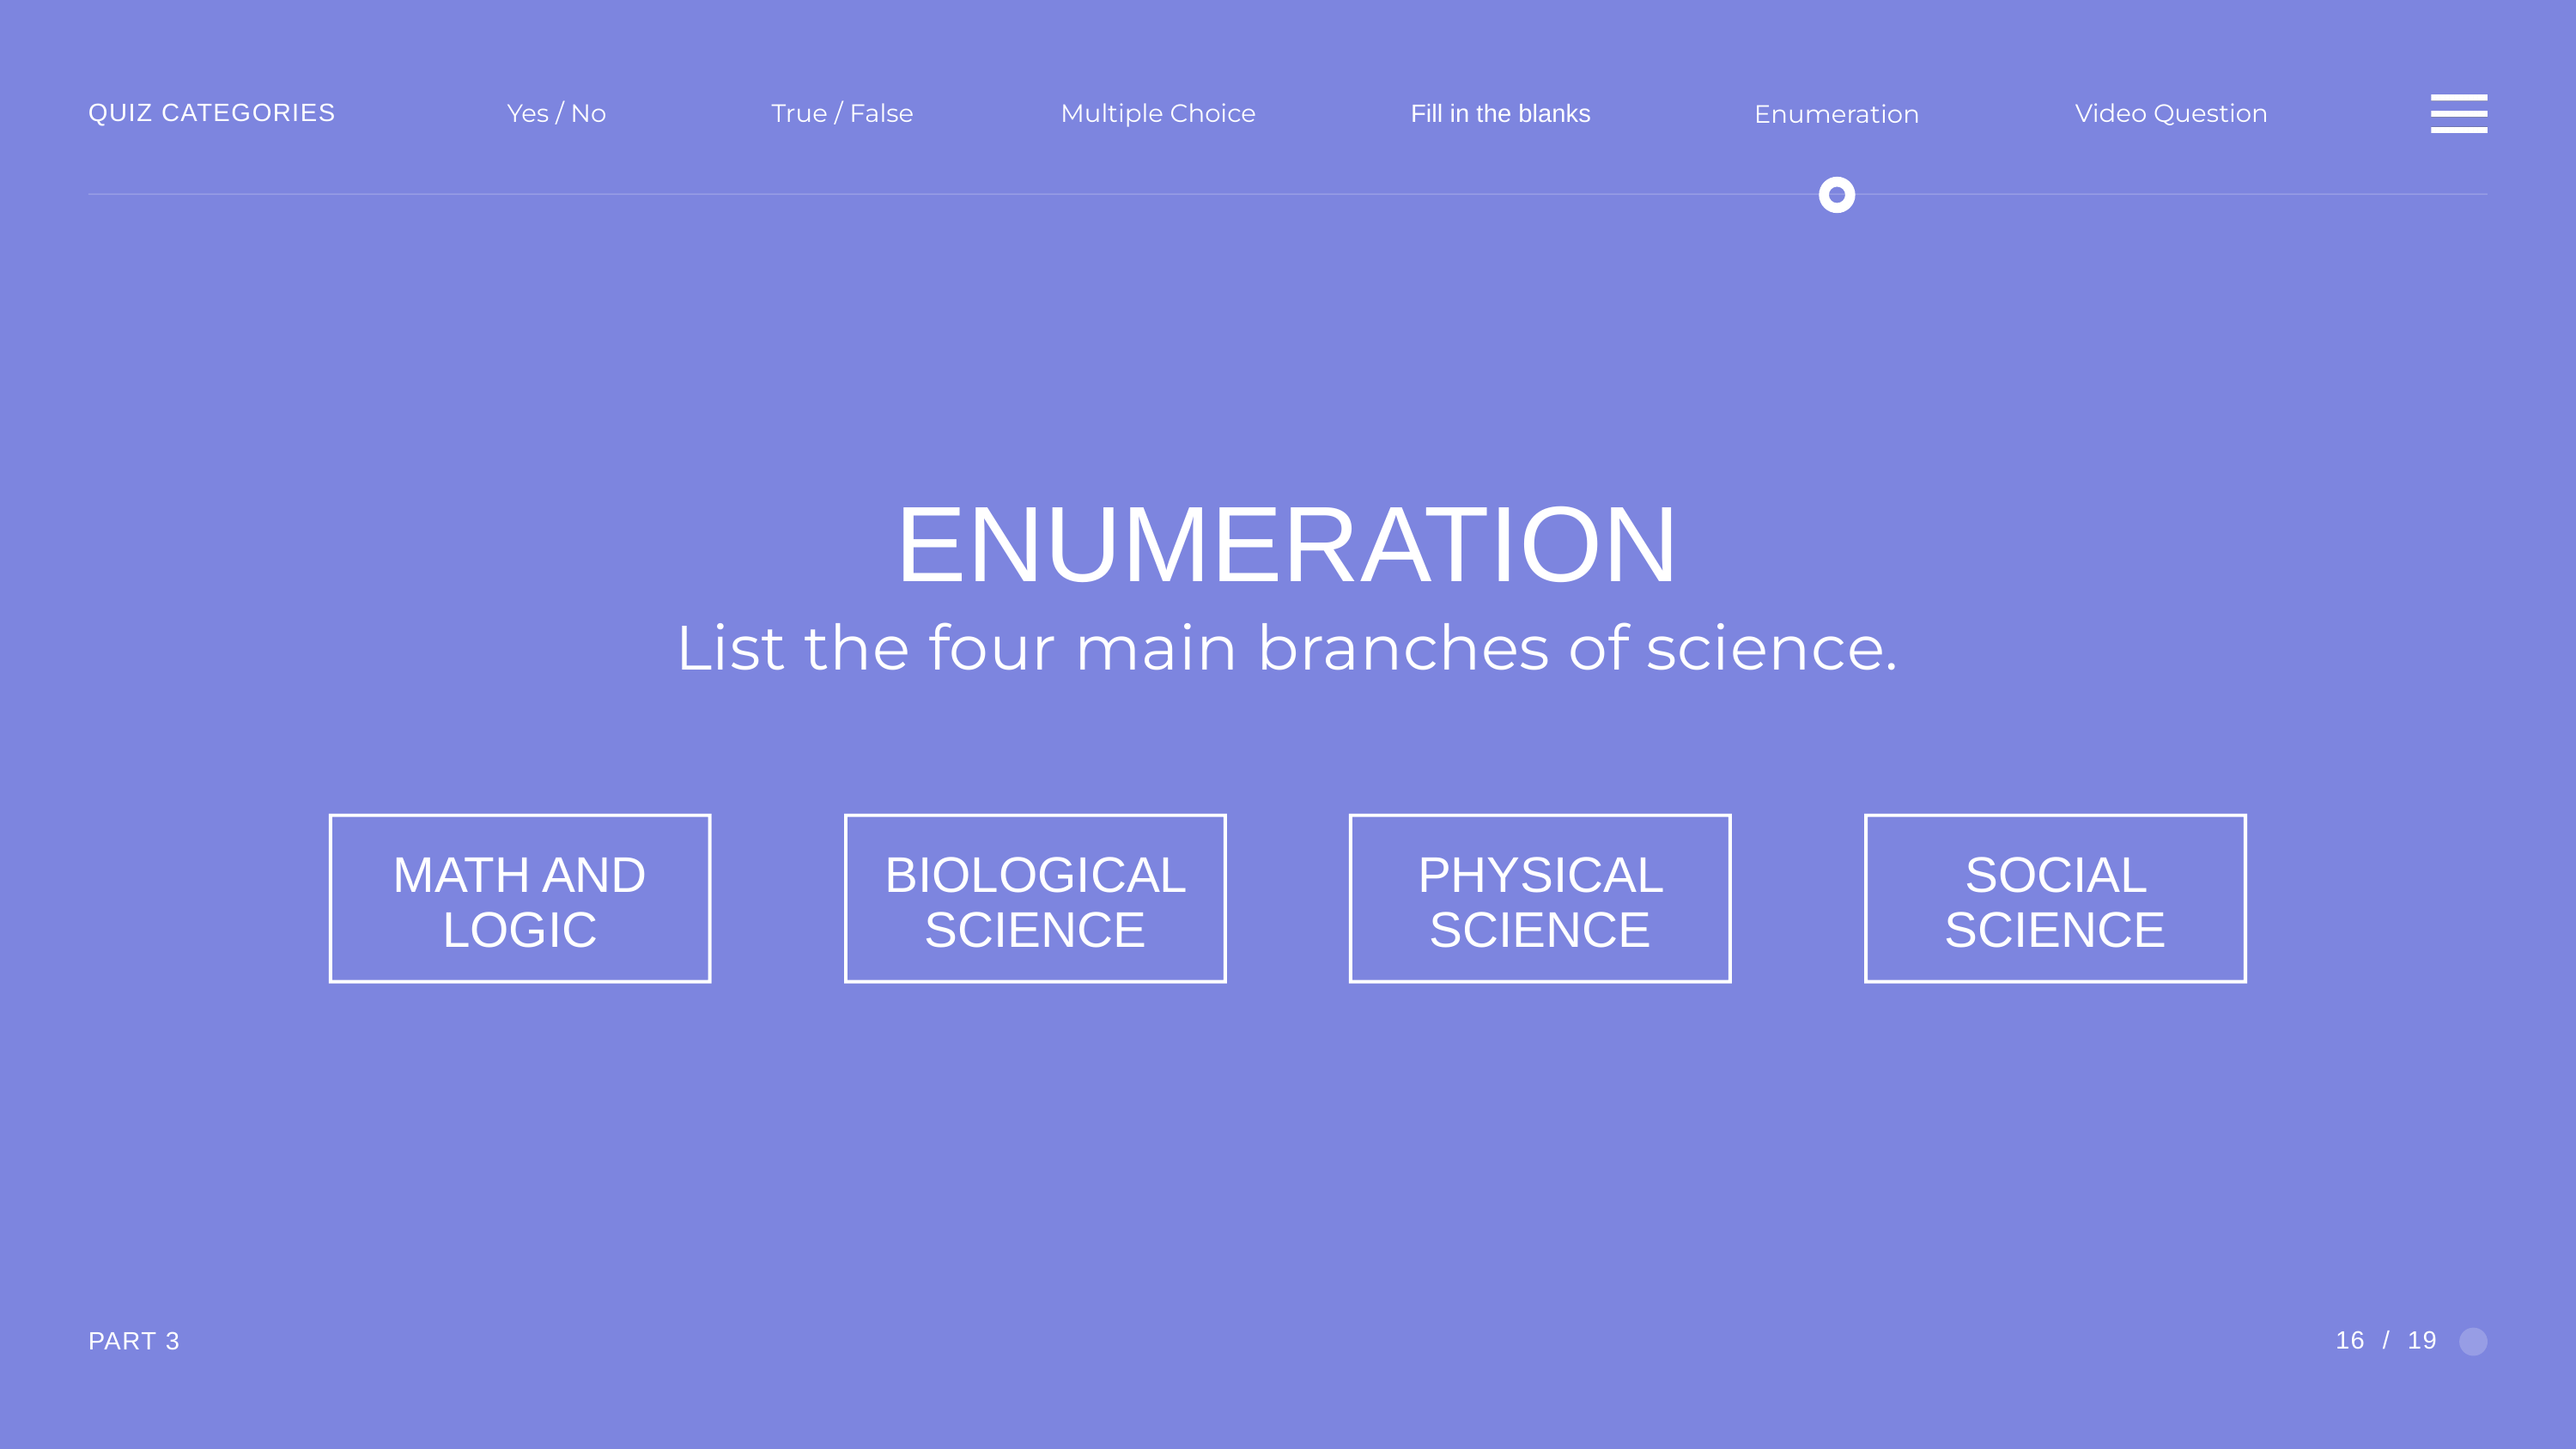

QUIZ CATEGORIES
Yes / No
True / False
Multiple Choice
Fill in the blanks
Video Question
Enumeration

ENUMERATION
List the four main branches of science.

MATH AND LOGIC

BIOLOGICAL SCIENCE

PHYSICAL SCIENCE

SOCIAL SCIENCE

16  /  19
PART 3